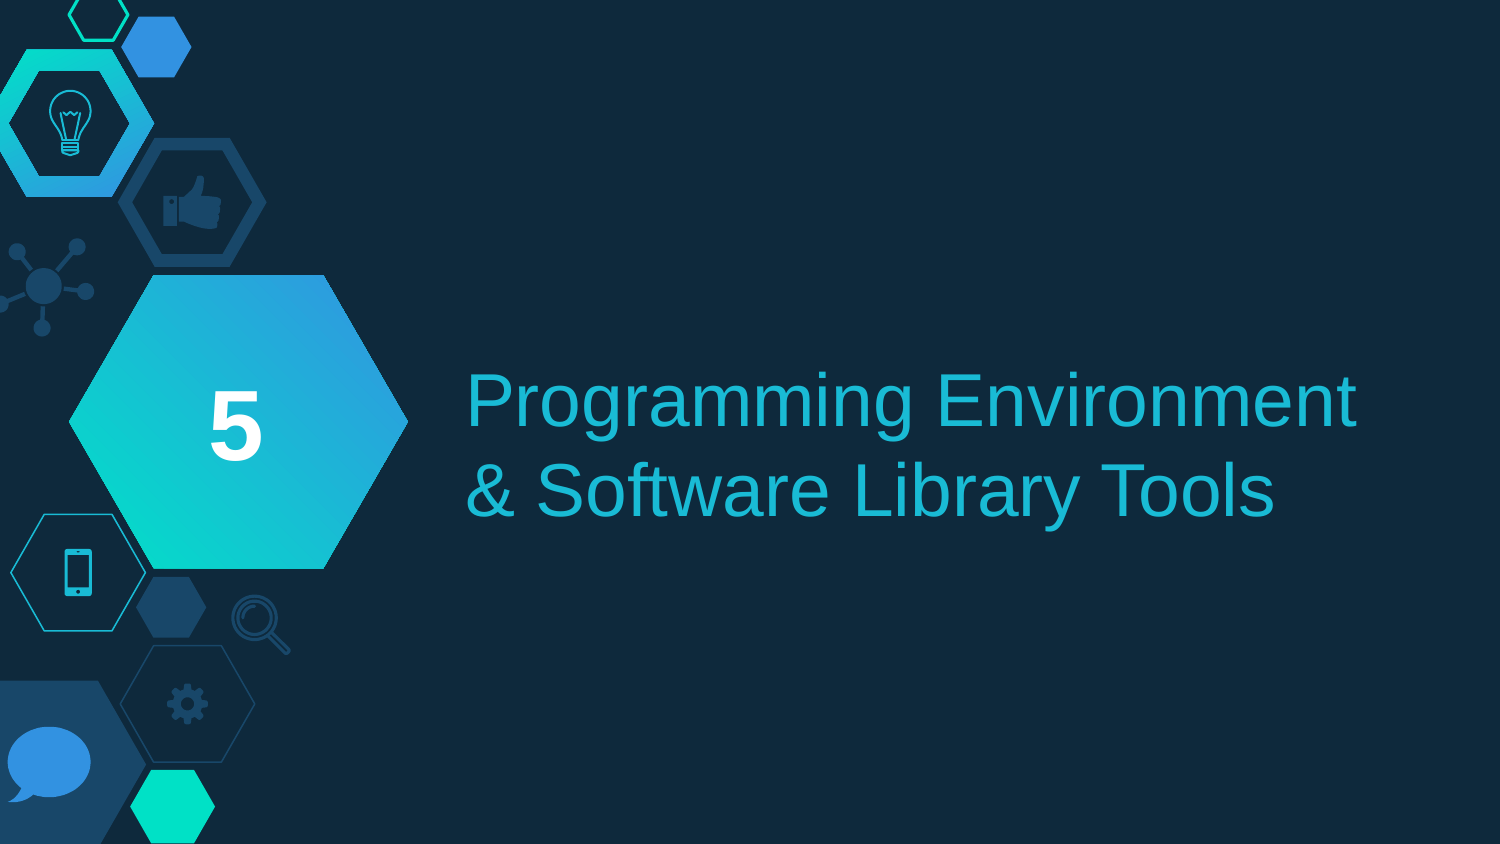

5
# Programming Environment & Software Library Tools